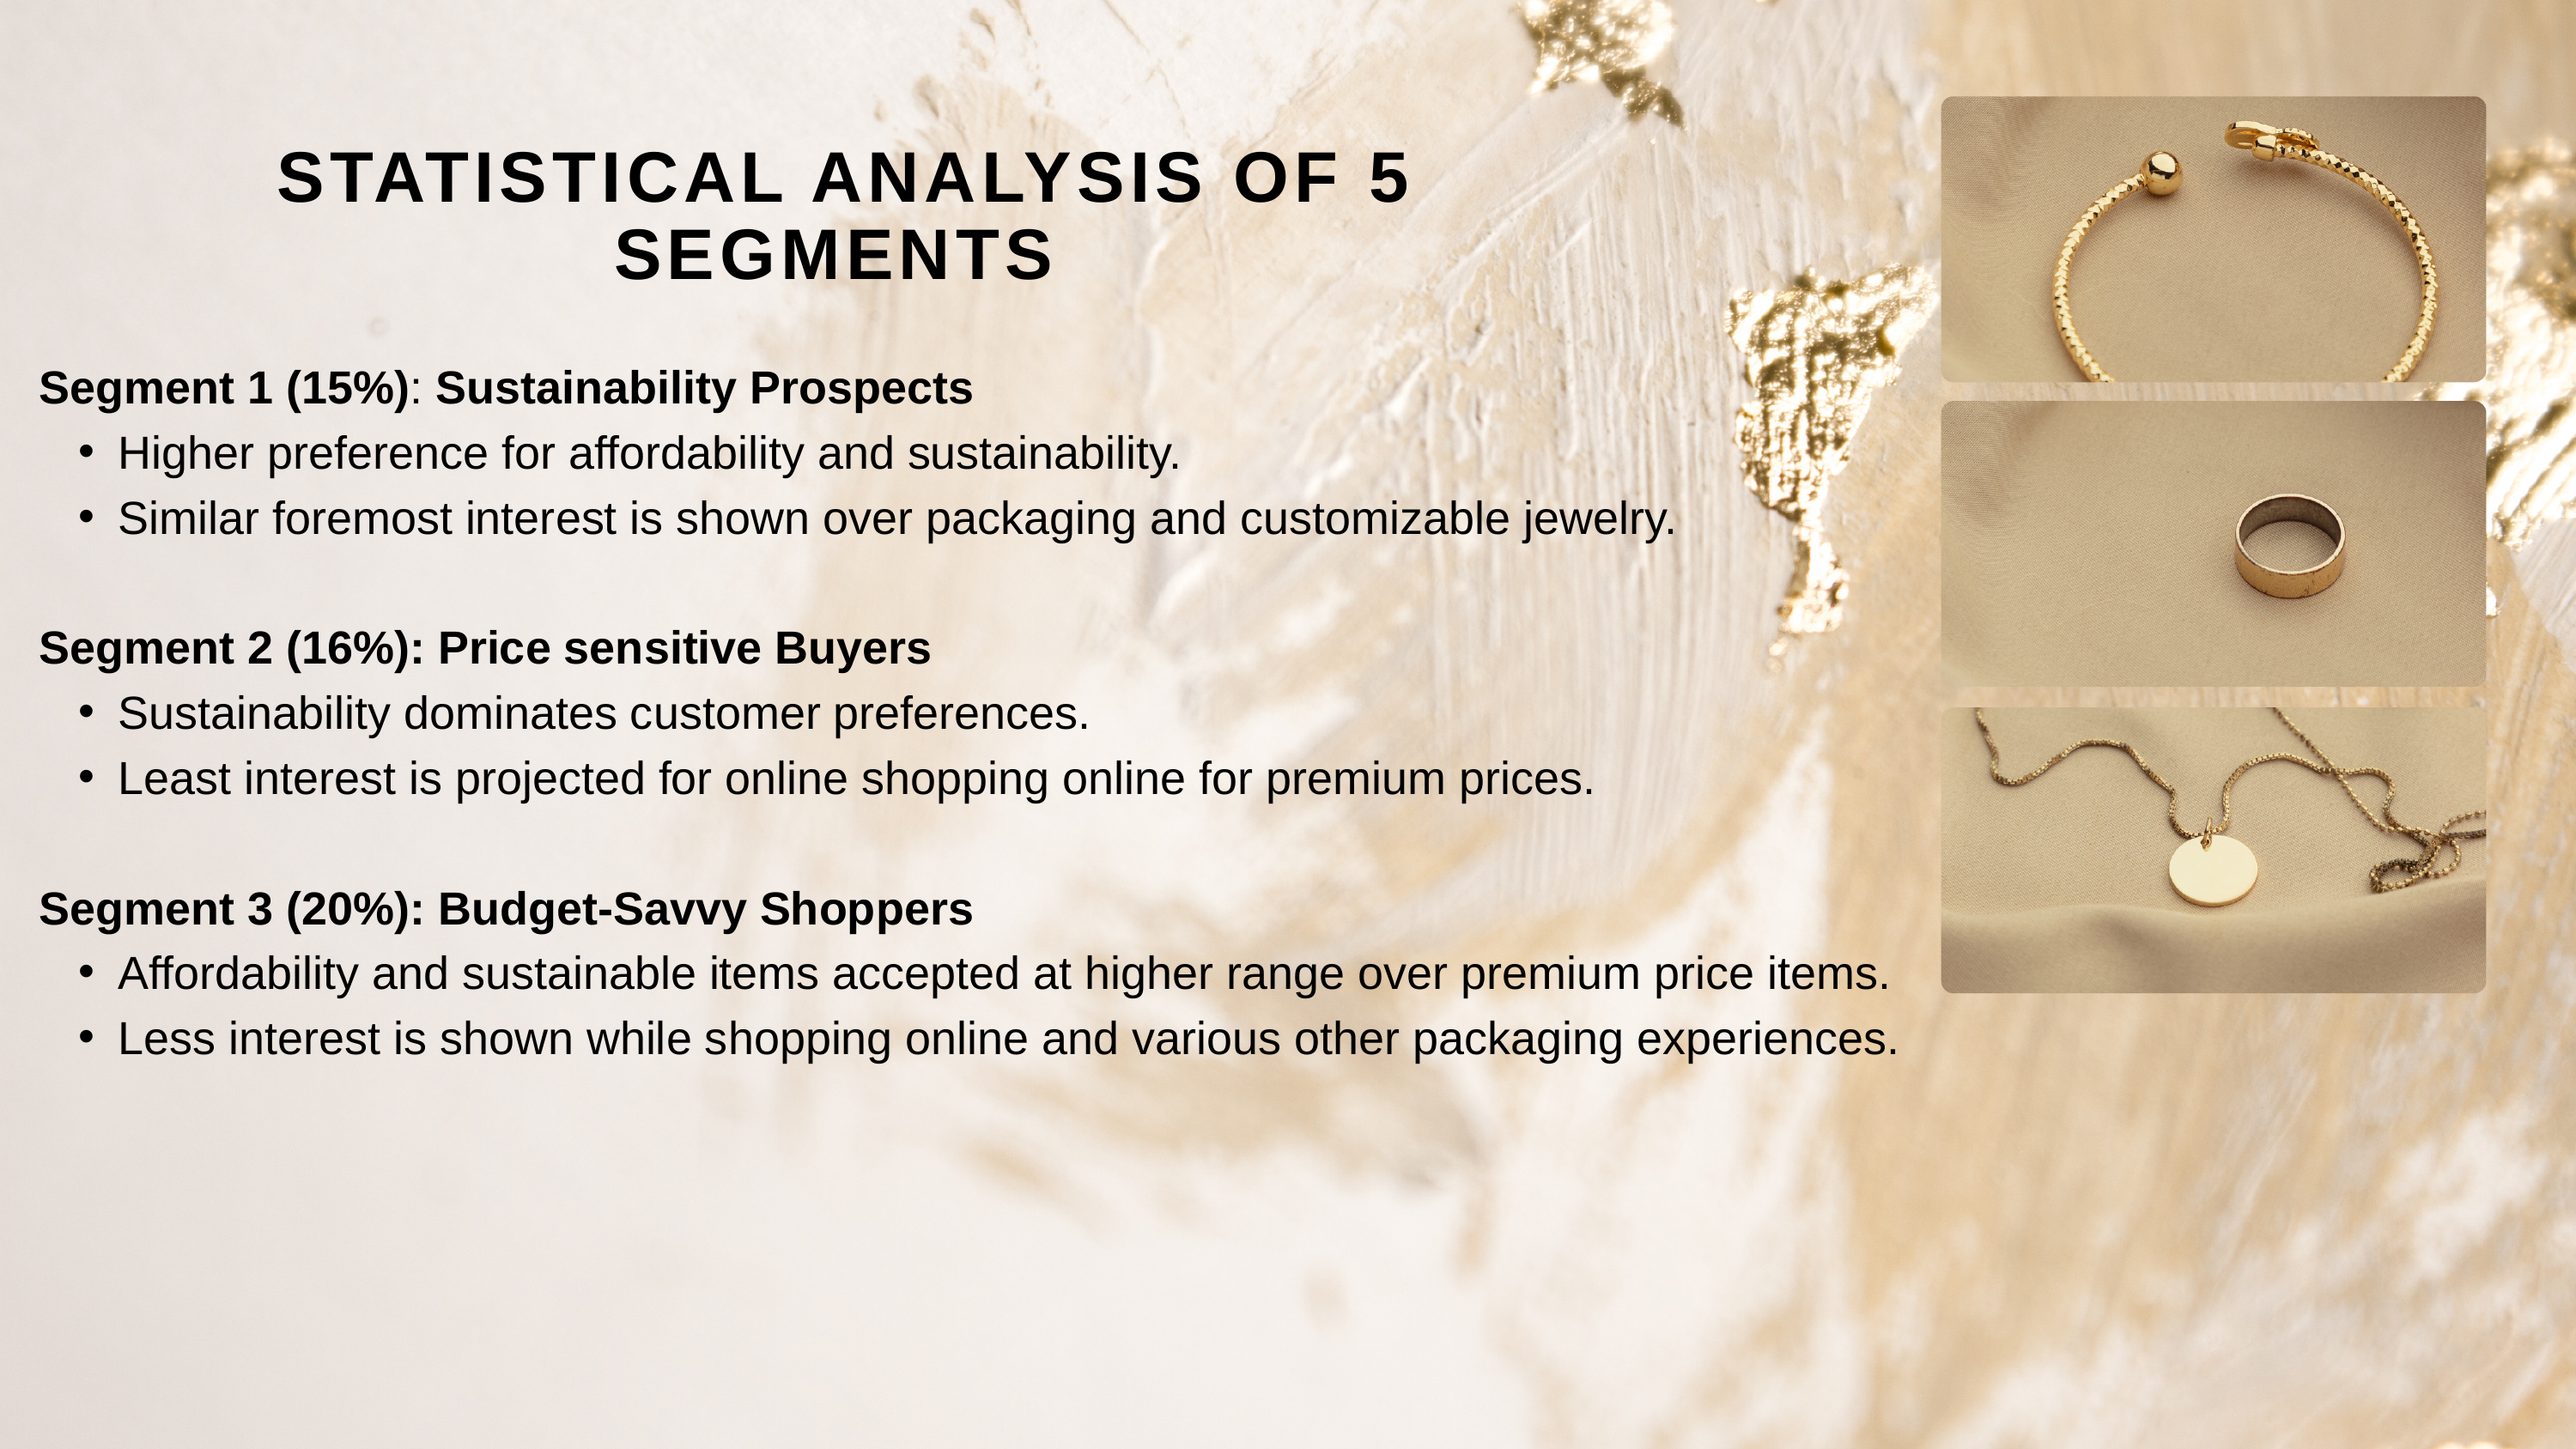

STATISTICAL ANALYSIS OF 5 SEGMENTS
Segment 1 (15%): Sustainability Prospects
Higher preference for affordability and sustainability.
Similar foremost interest is shown over packaging and customizable jewelry.

Segment 2 (16%): Price sensitive Buyers
Sustainability dominates customer preferences.
Least interest is projected for online shopping online for premium prices.

Segment 3 (20%): Budget-Savvy Shoppers
Affordability and sustainable items accepted at higher range over premium price items.
Less interest is shown while shopping online and various other packaging experiences.